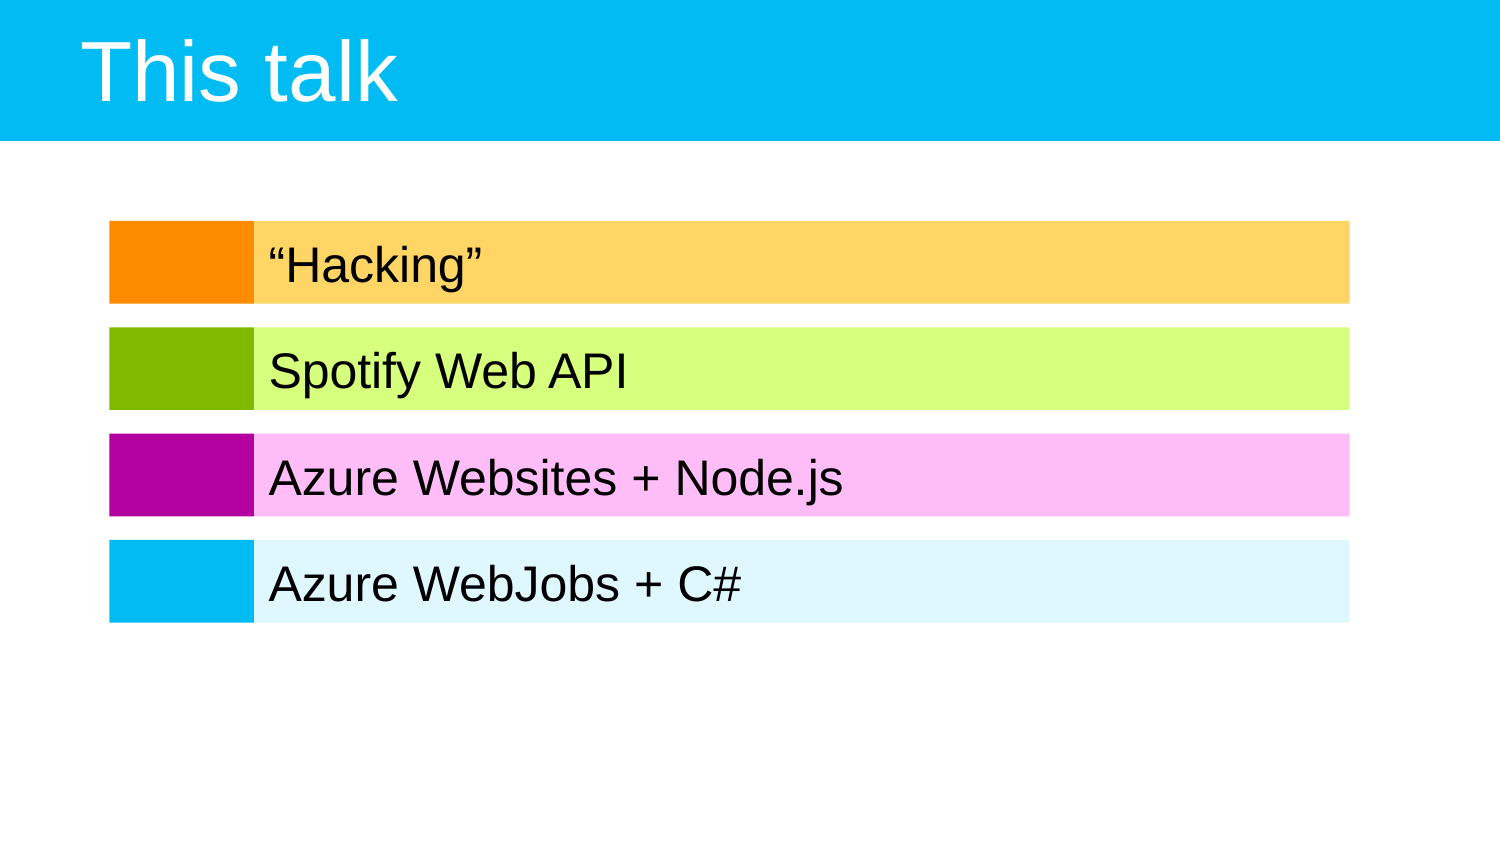

# This talk

“Hacking”

Spotify Web API

Azure Websites + Node.js

Azure WebJobs + C#